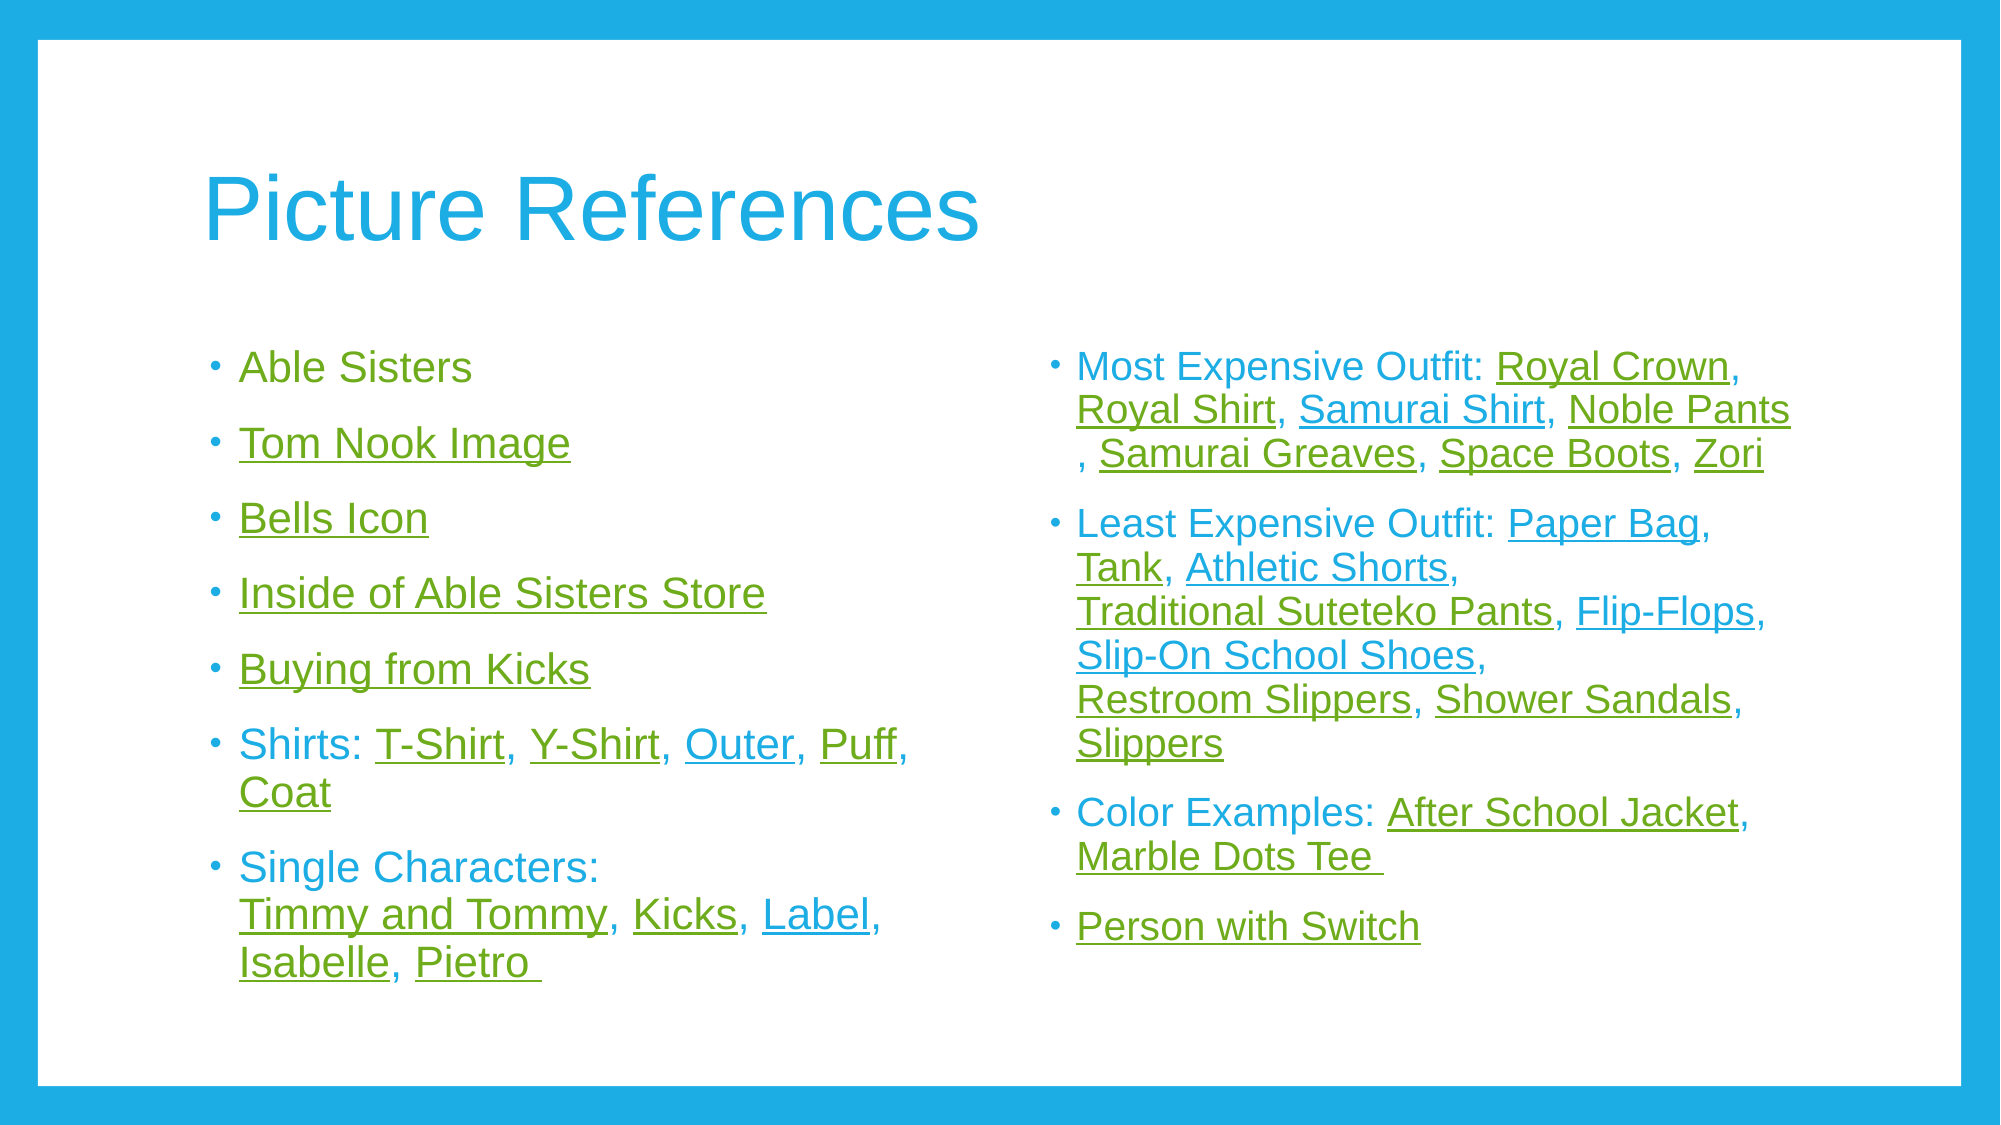

# Picture References
Able Sisters
Tom Nook Image
Bells Icon
Inside of Able Sisters Store
Buying from Kicks
Shirts: T-Shirt, Y-Shirt, Outer, Puff, Coat
Single Characters: Timmy and Tommy, Kicks, Label, Isabelle, Pietro
Most Expensive Outfit: Royal Crown, Royal Shirt, Samurai Shirt, Noble Pants, Samurai Greaves, Space Boots, Zori
Least Expensive Outfit: Paper Bag, Tank, Athletic Shorts, Traditional Suteteko Pants, Flip-Flops, Slip-On School Shoes, Restroom Slippers, Shower Sandals, Slippers
Color Examples: After School Jacket, Marble Dots Tee
Person with Switch